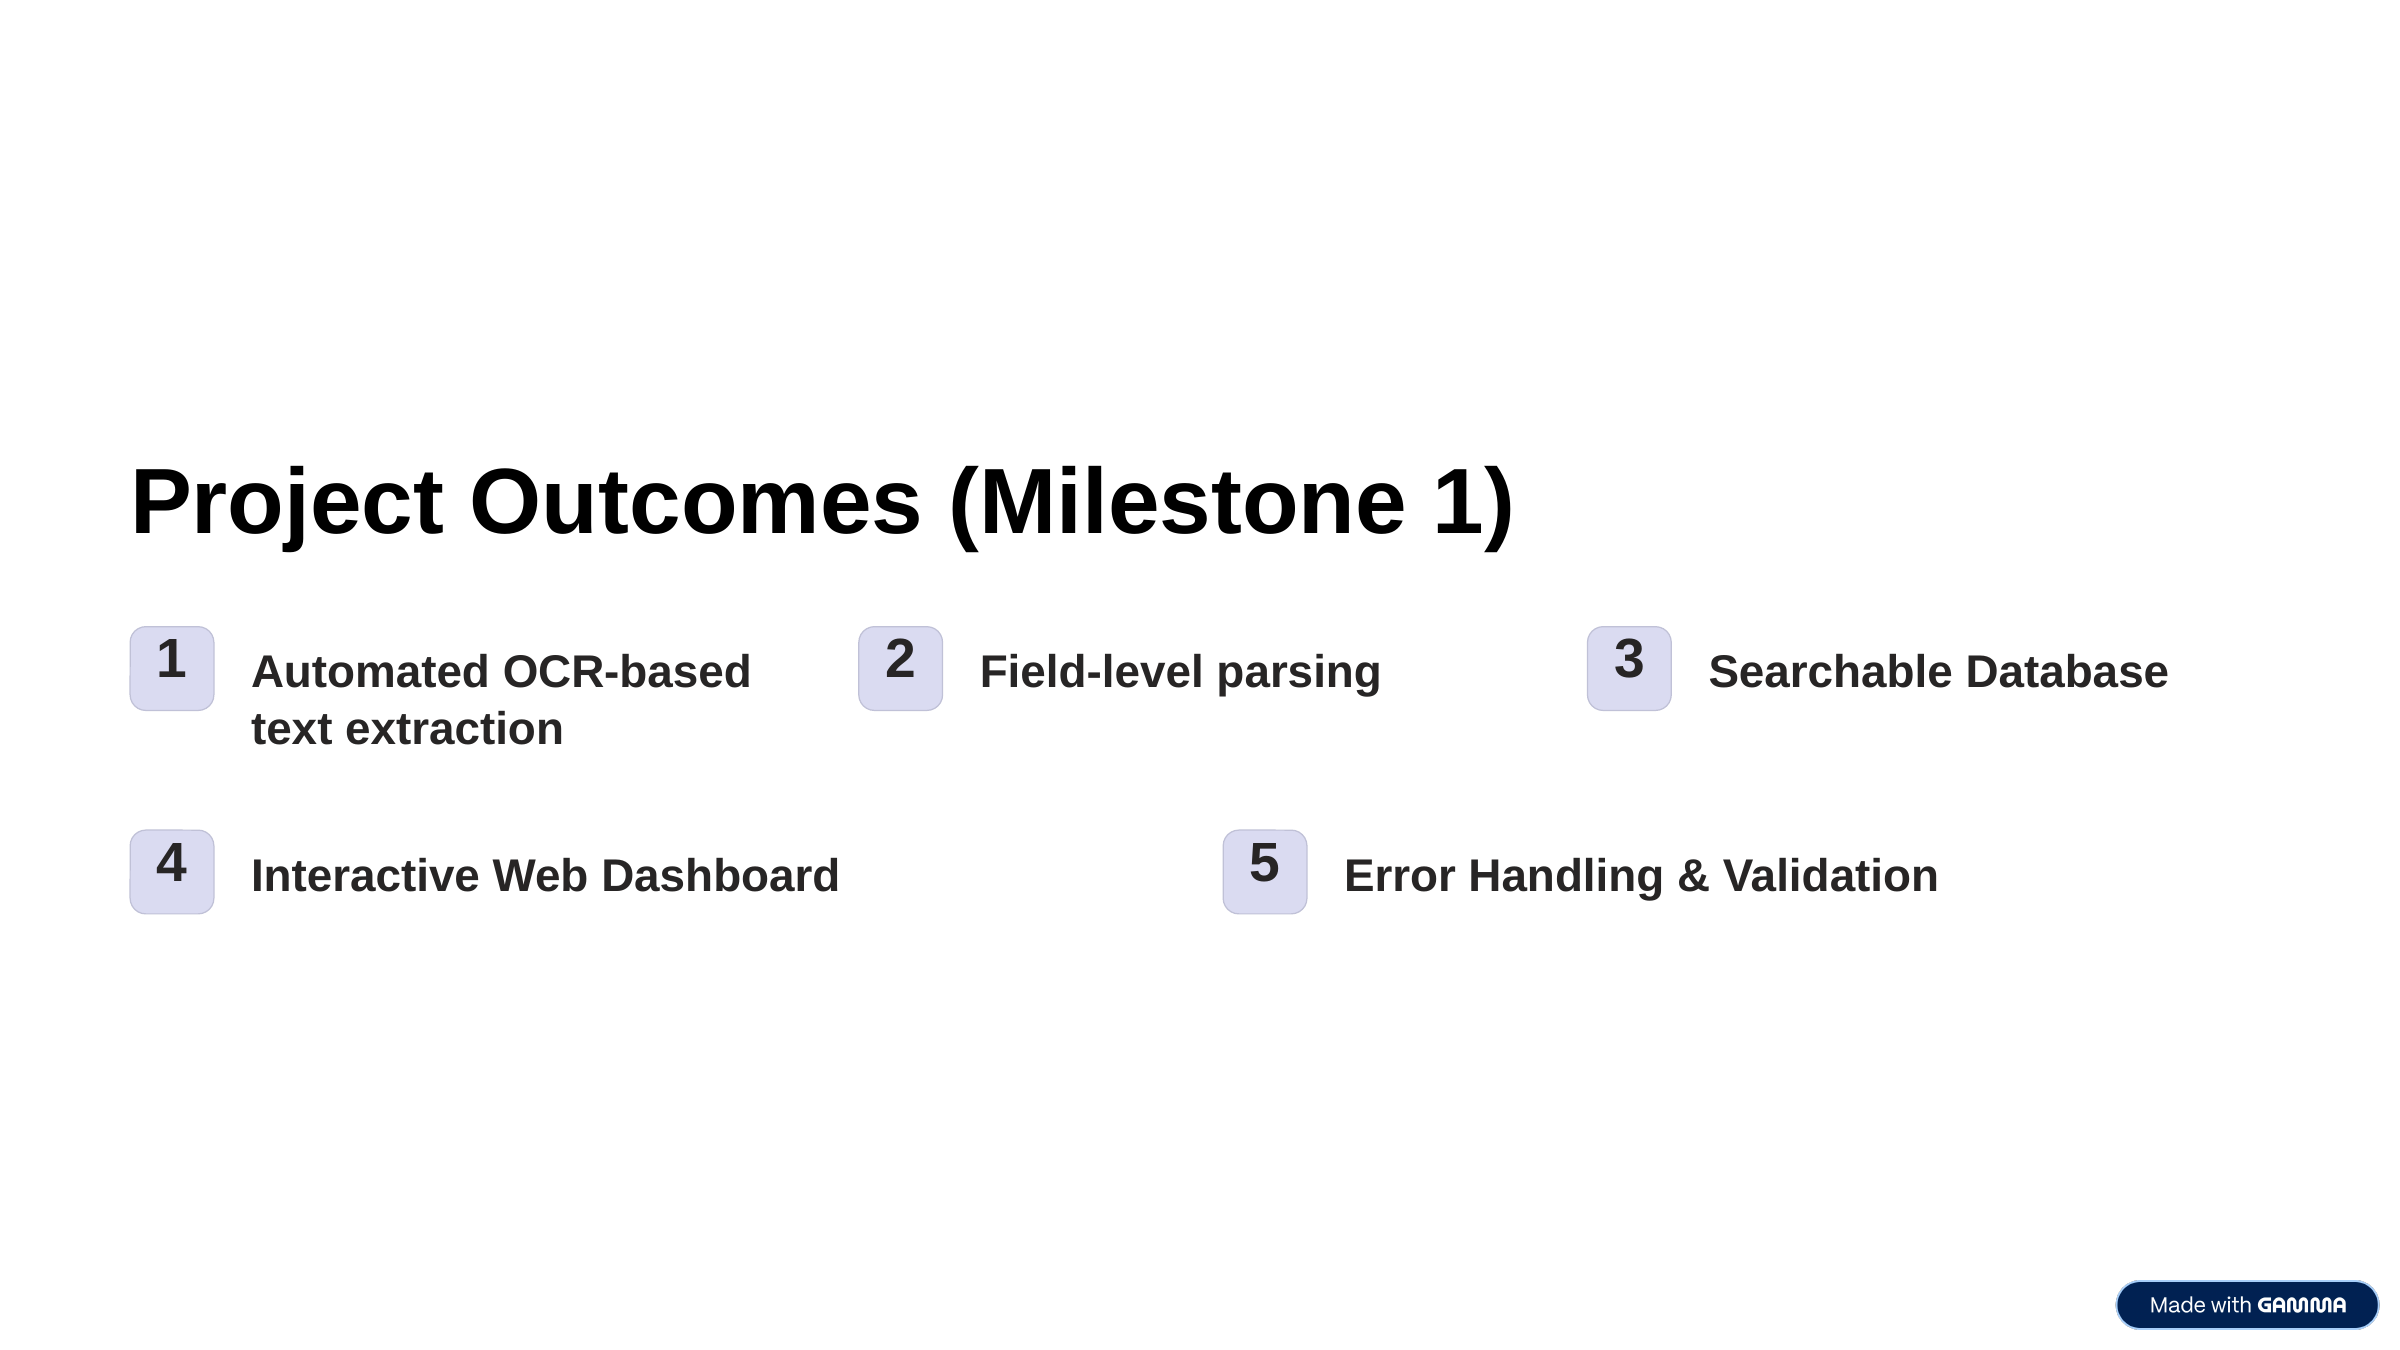

Project Outcomes (Milestone 1)

1
2
3
Automated OCR-based text extraction
Field-level parsing
Searchable Database

4
5
Interactive Web Dashboard
Error Handling & Validation